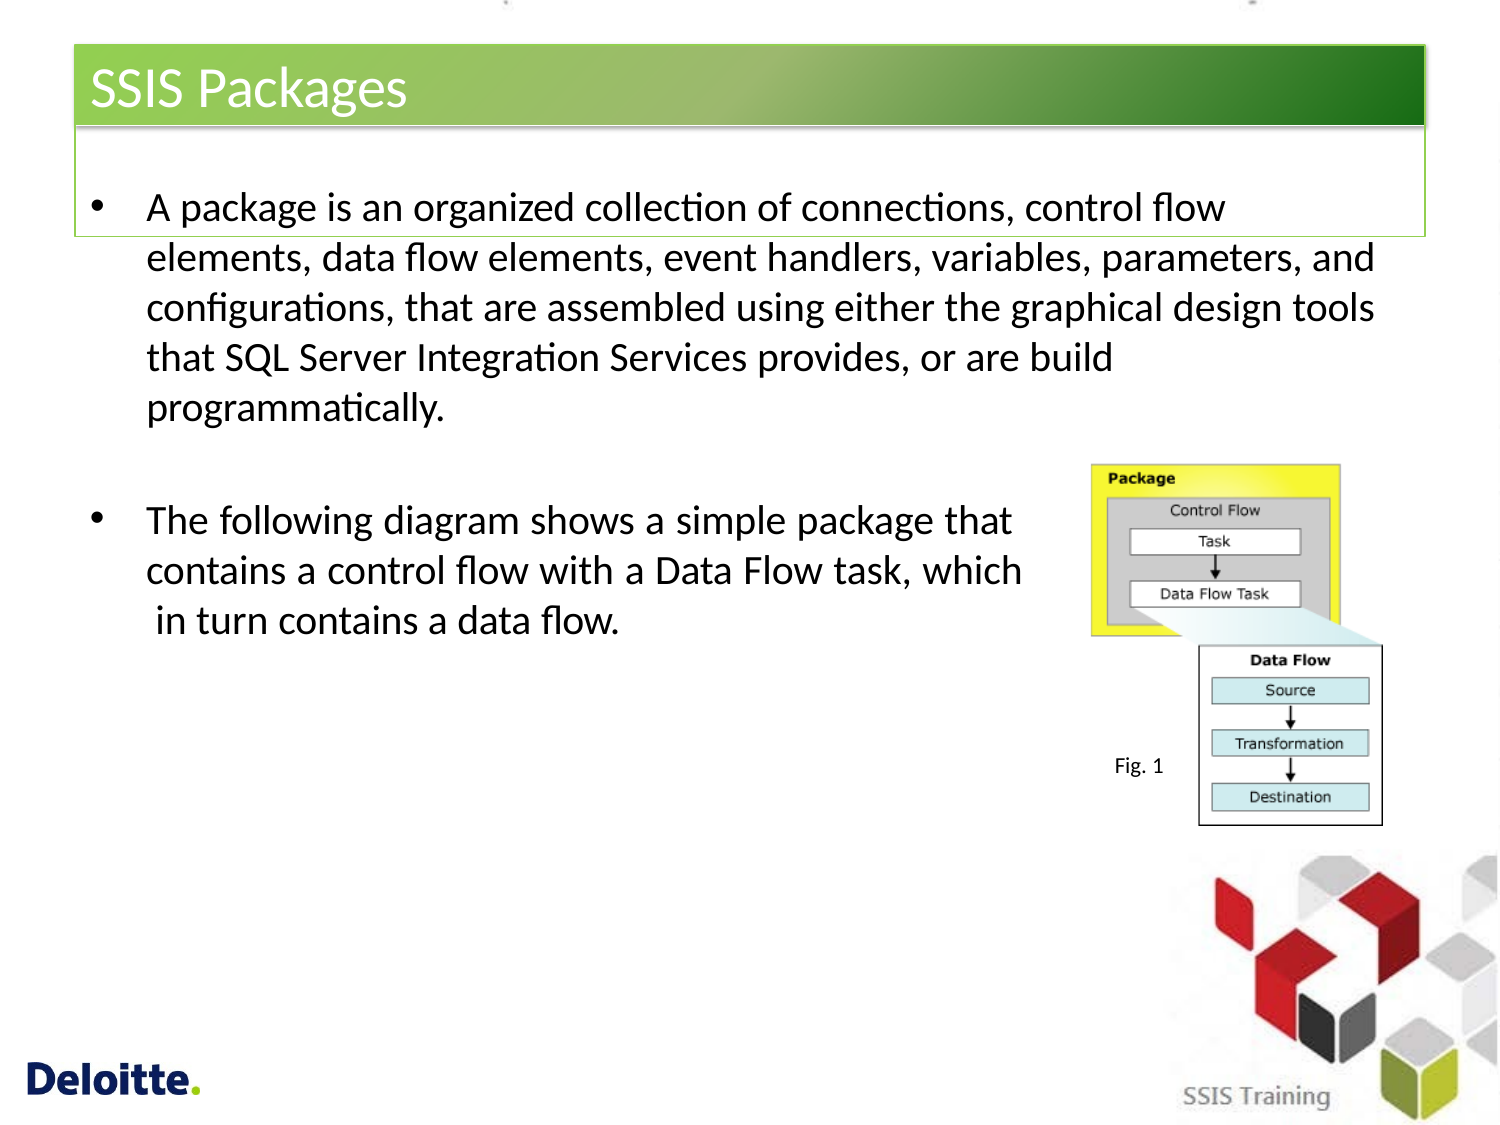

# SSIS Packages
A package is an organized collection of connections, control flow  elements, data flow elements, event handlers, variables, parameters, and  configurations, that are assembled using either the graphical design tools  that SQL Server Integration Services provides, or are build  programmatically.

The following diagram shows a simple package that  contains a control flow with a Data Flow task, which  in turn contains a data flow.

Fig. 1